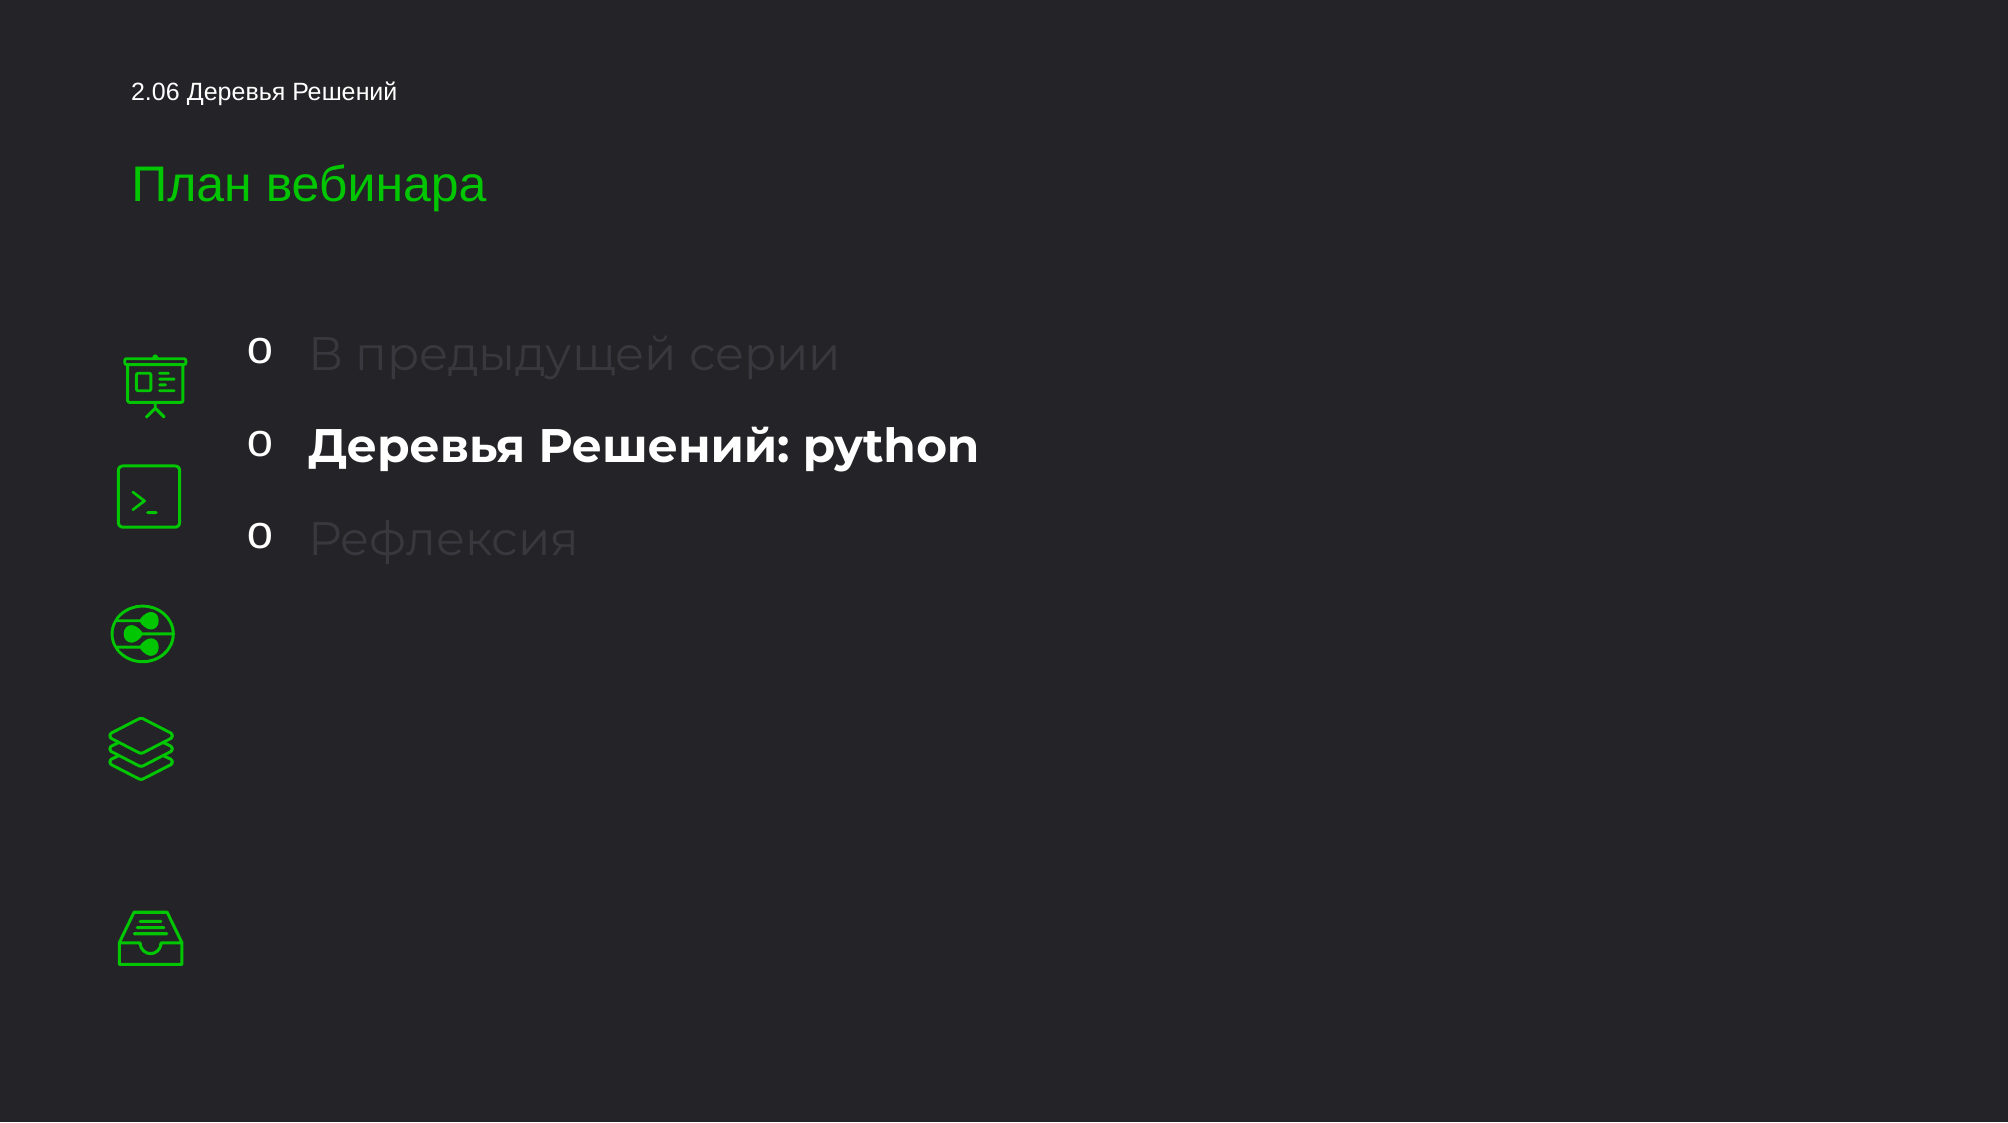

2.06 Деревья Решений
План вебинара
В предыдущей серии
Деревья Решений: python
Рефлексия